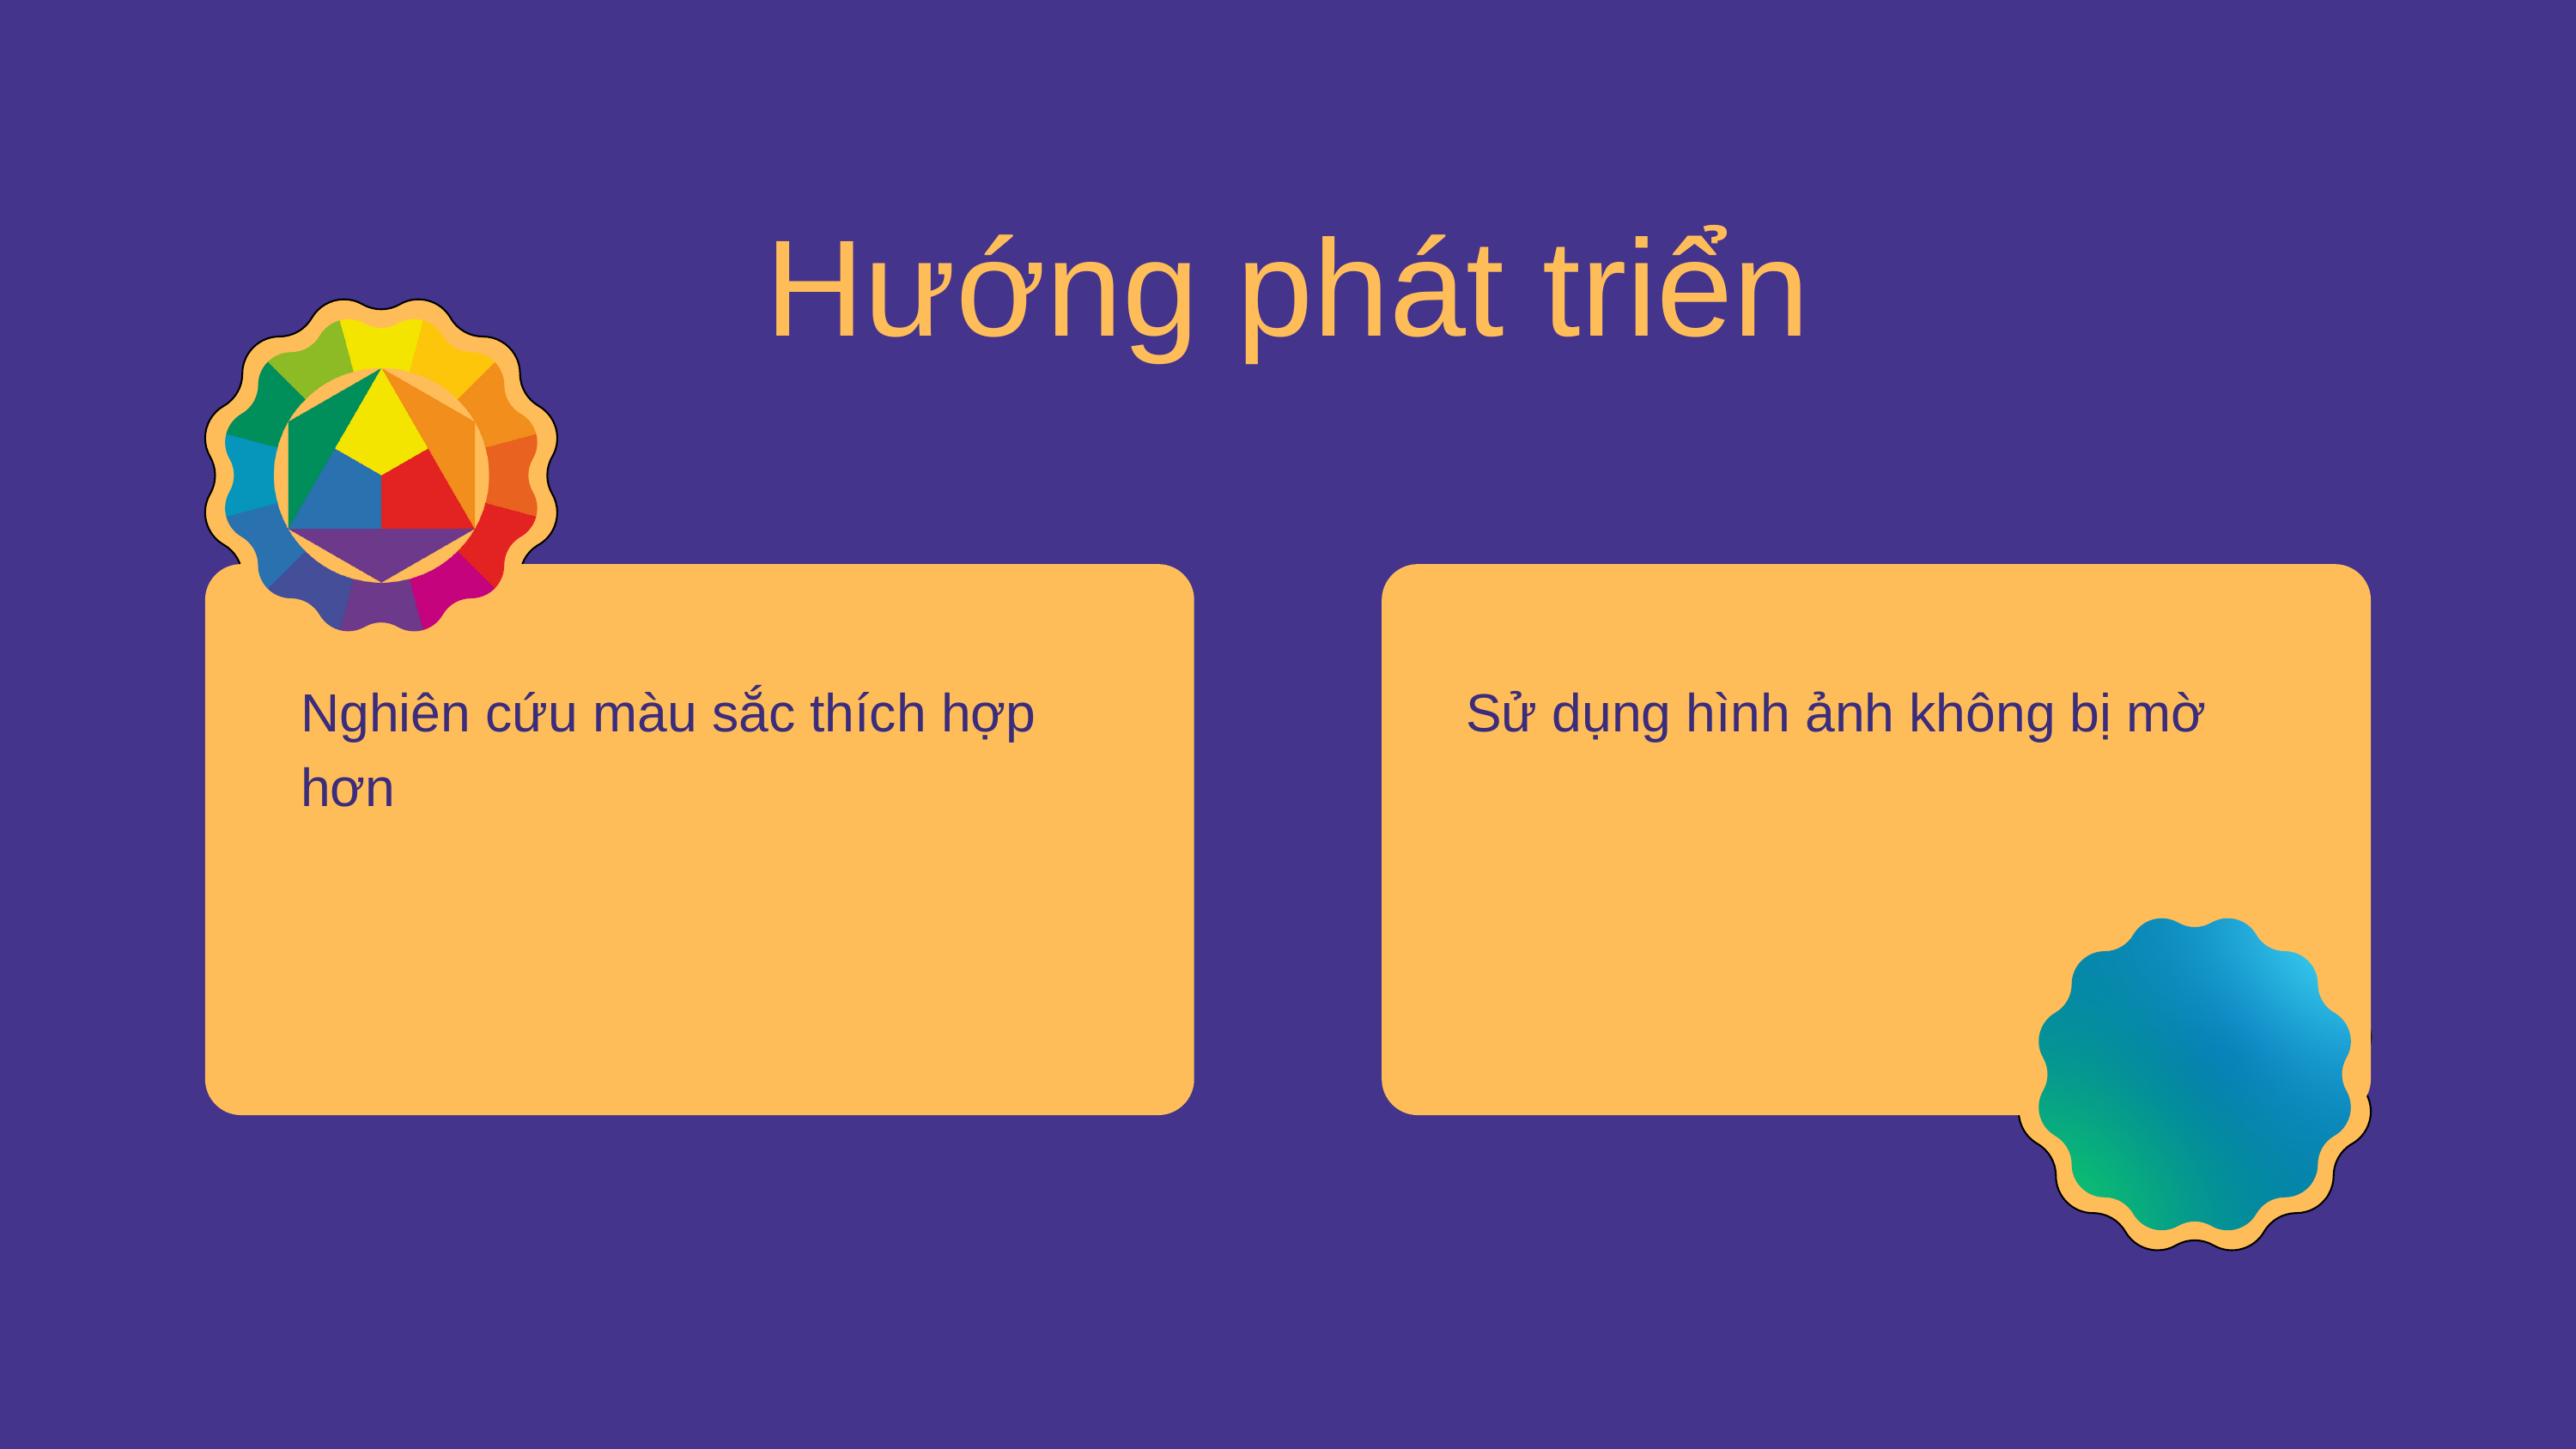

Hướng phát triển

Nghiên cứu màu sắc thích hợp hơn
Sử dụng hình ảnh không bị mờ